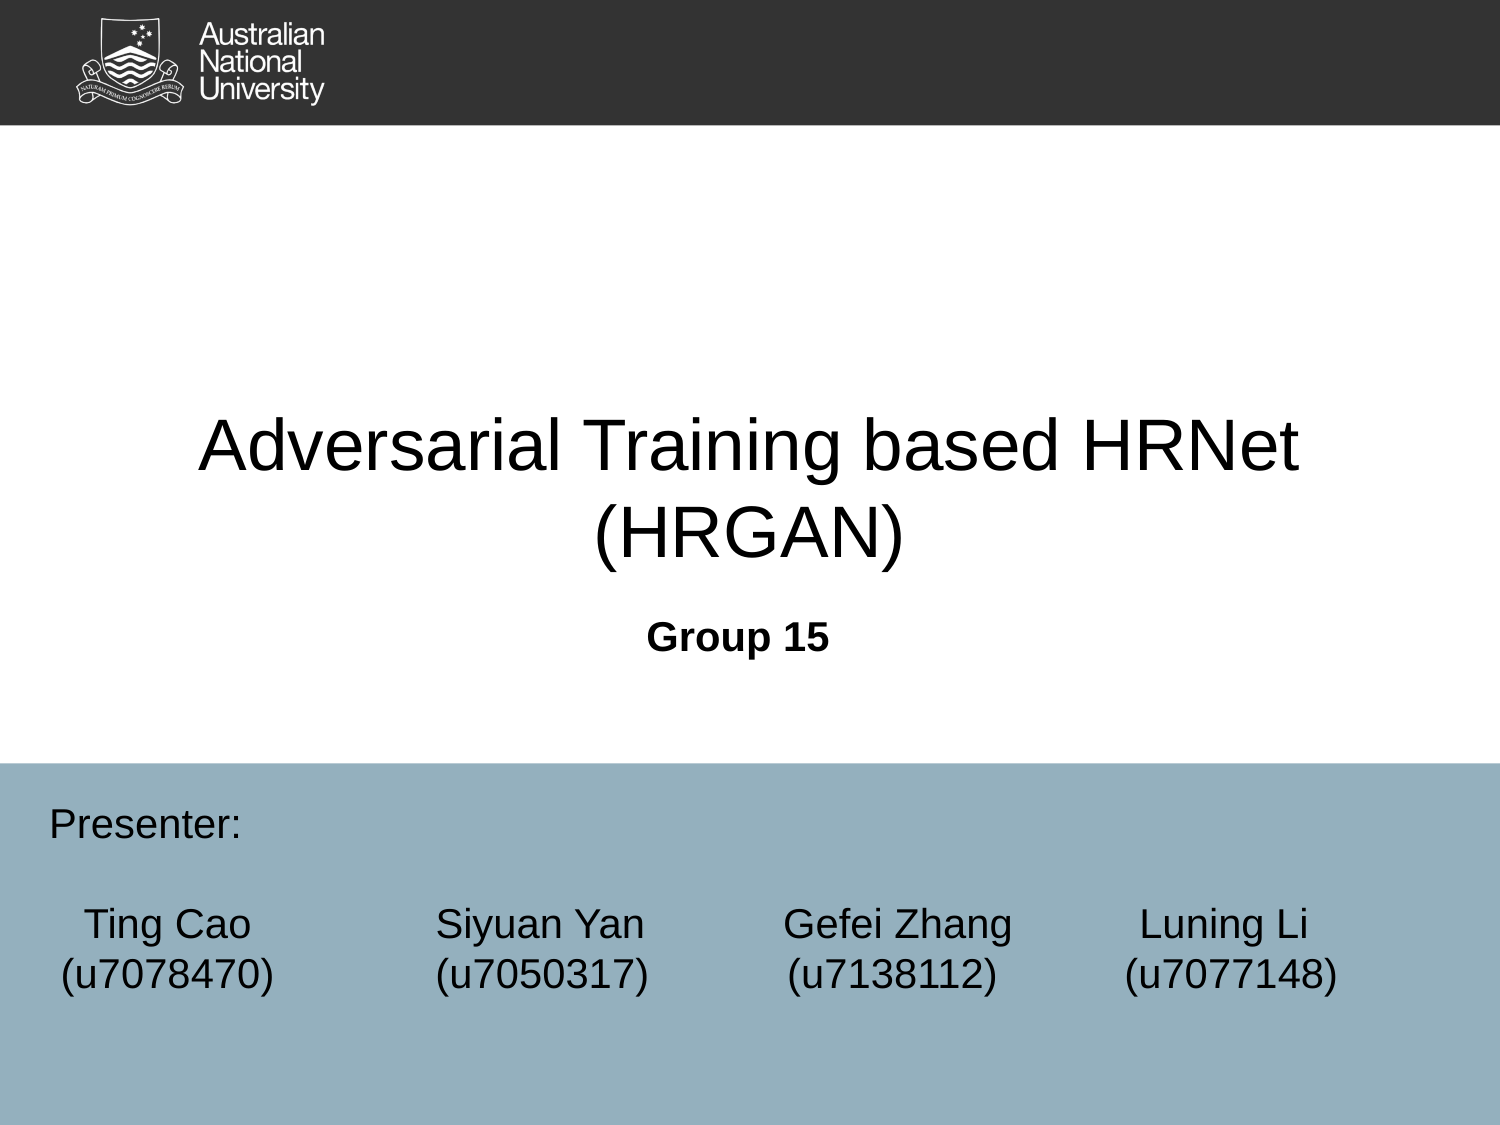

# Adversarial Training based HRNet (HRGAN)
Group 15
Presenter:

   Ting Cao                Siyuan Yan            Gefei Zhang           Luning Li
 (u7078470)              (u7050317)            (u7138112)           (u7077148)